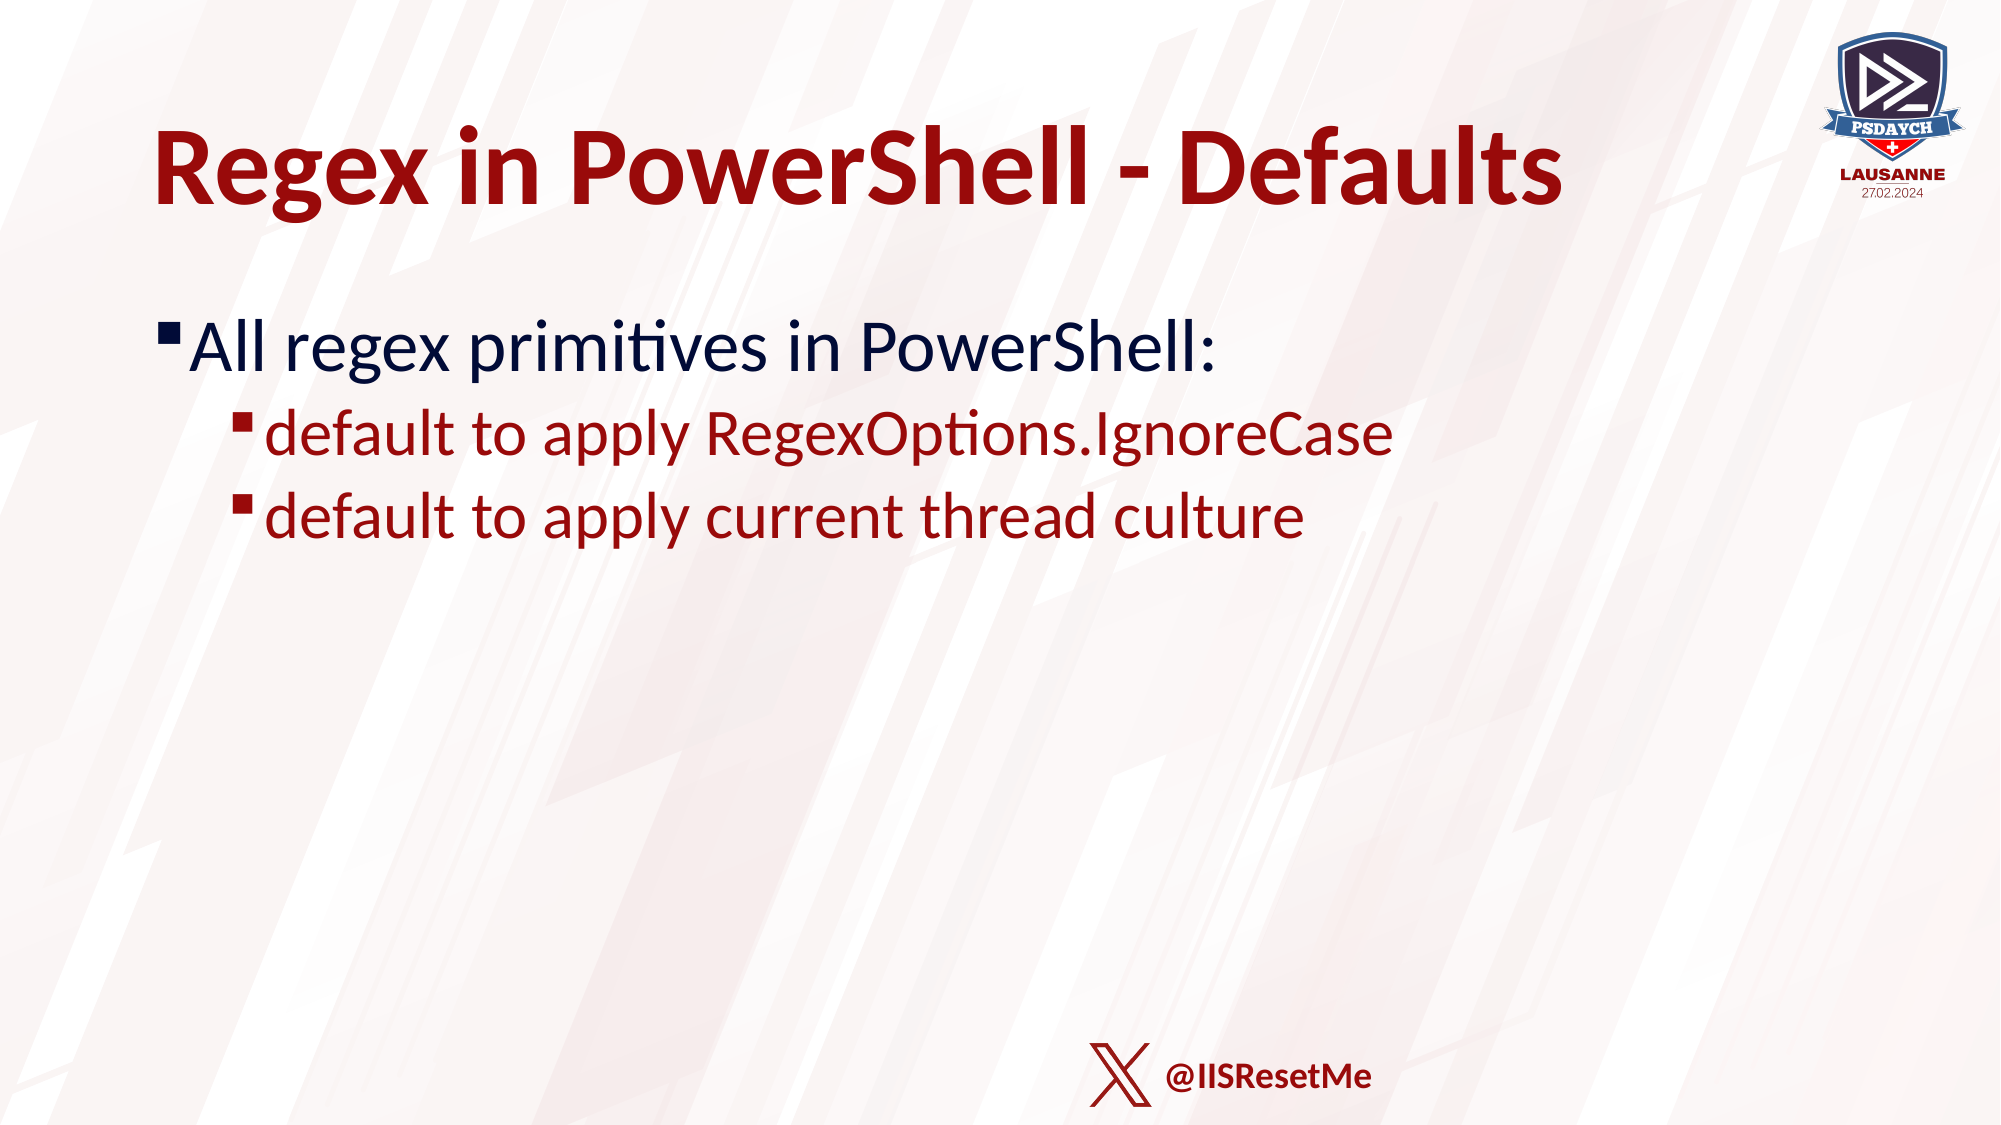

# Regex in PowerShell - Defaults
All regex primitives in PowerShell:
default to apply RegexOptions.IgnoreCase
default to apply current thread culture